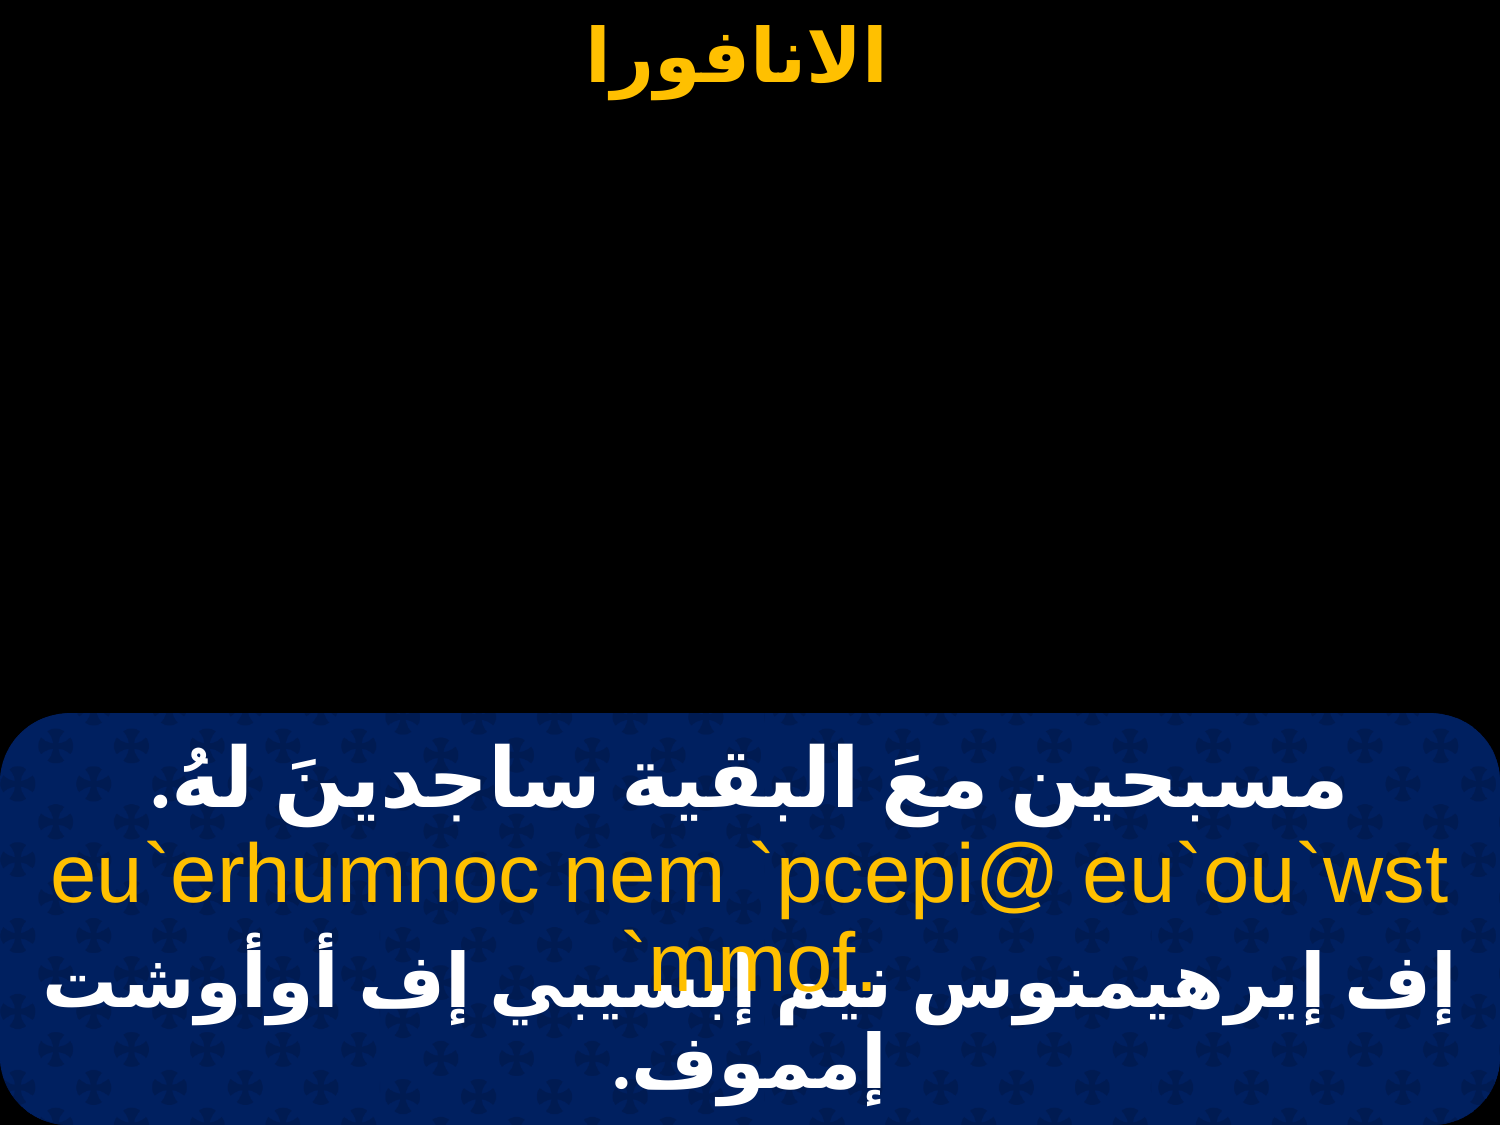

# مسبحين معَ البقية ساجدينَ لهُ.
eu`erhumnoc nem `pcepi@ eu`ou`wst `mmof.
إف إيرهيمنوس نيم إبسيبي إف أوأوشت إمموف.